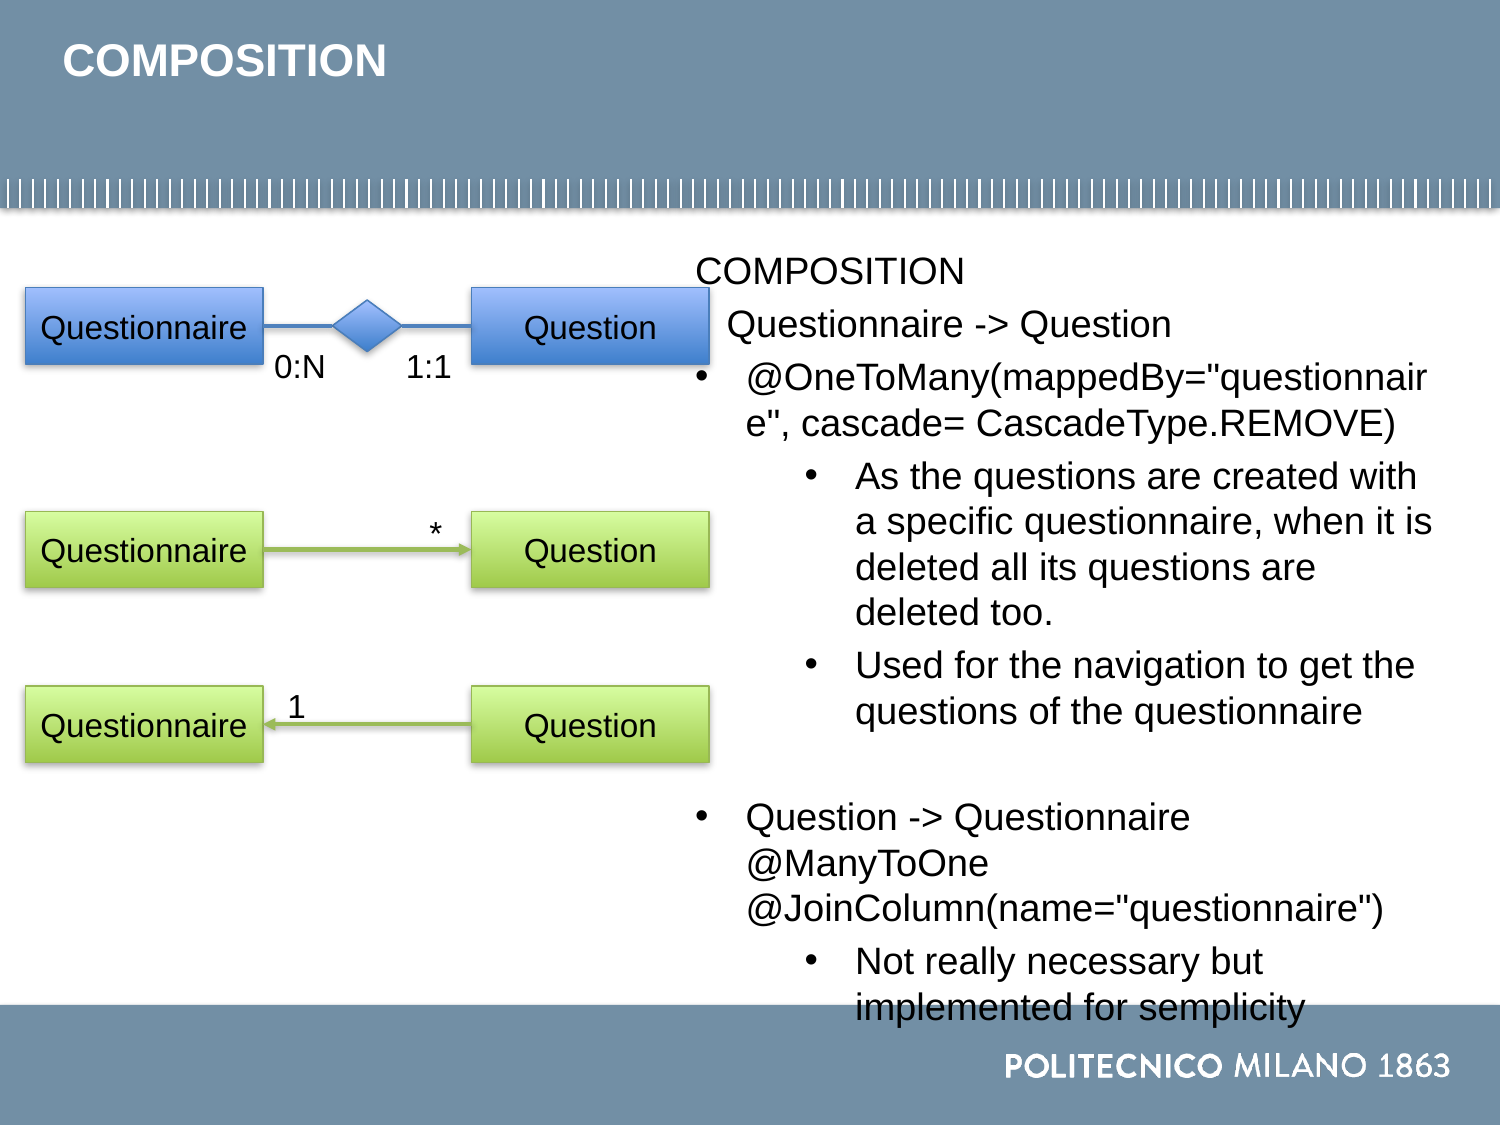

# COMPOSITION
COMPOSITION
   Questionnaire -> Question
@OneToMany(mappedBy="questionnaire", cascade= CascadeType.REMOVE)
As the questions are created with a specific questionnaire, when it is deleted all its questions are deleted too.
Used for the navigation to get the questions of the questionnaire

Question -> Questionnaire @ManyToOne @JoinColumn(name="questionnaire")
Not really necessary but implemented for semplicity
Questionnaire
Question

0:N
1:1
*
Questionnaire
Question
1
Questionnaire
Question